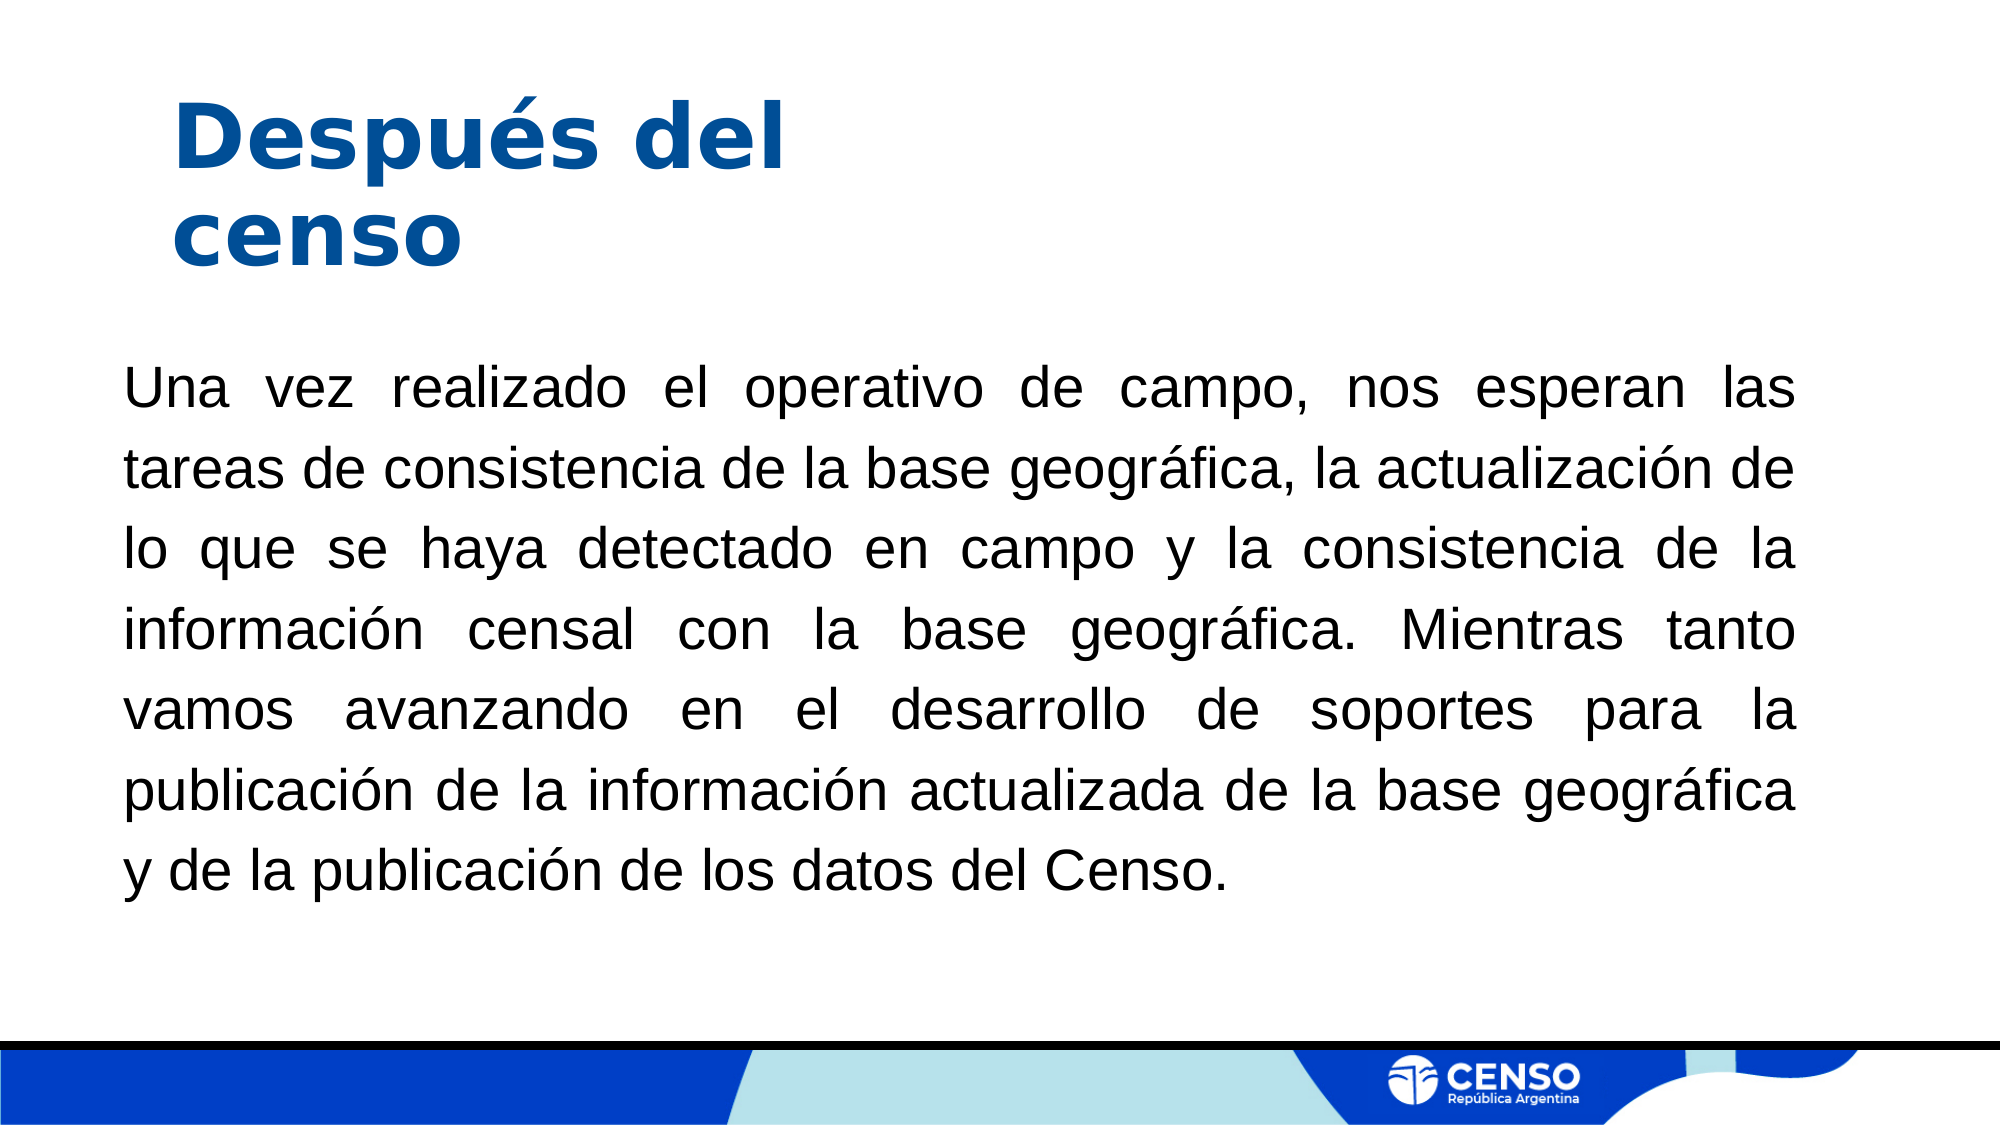

# Después del censo
Una vez realizado el operativo de campo, nos esperan las tareas de consistencia de la base geográfica, la actualización de lo que se haya detectado en campo y la consistencia de la información censal con la base geográfica. Mientras tanto vamos avanzando en el desarrollo de soportes para la publicación de la información actualizada de la base geográfica y de la publicación de los datos del Censo.